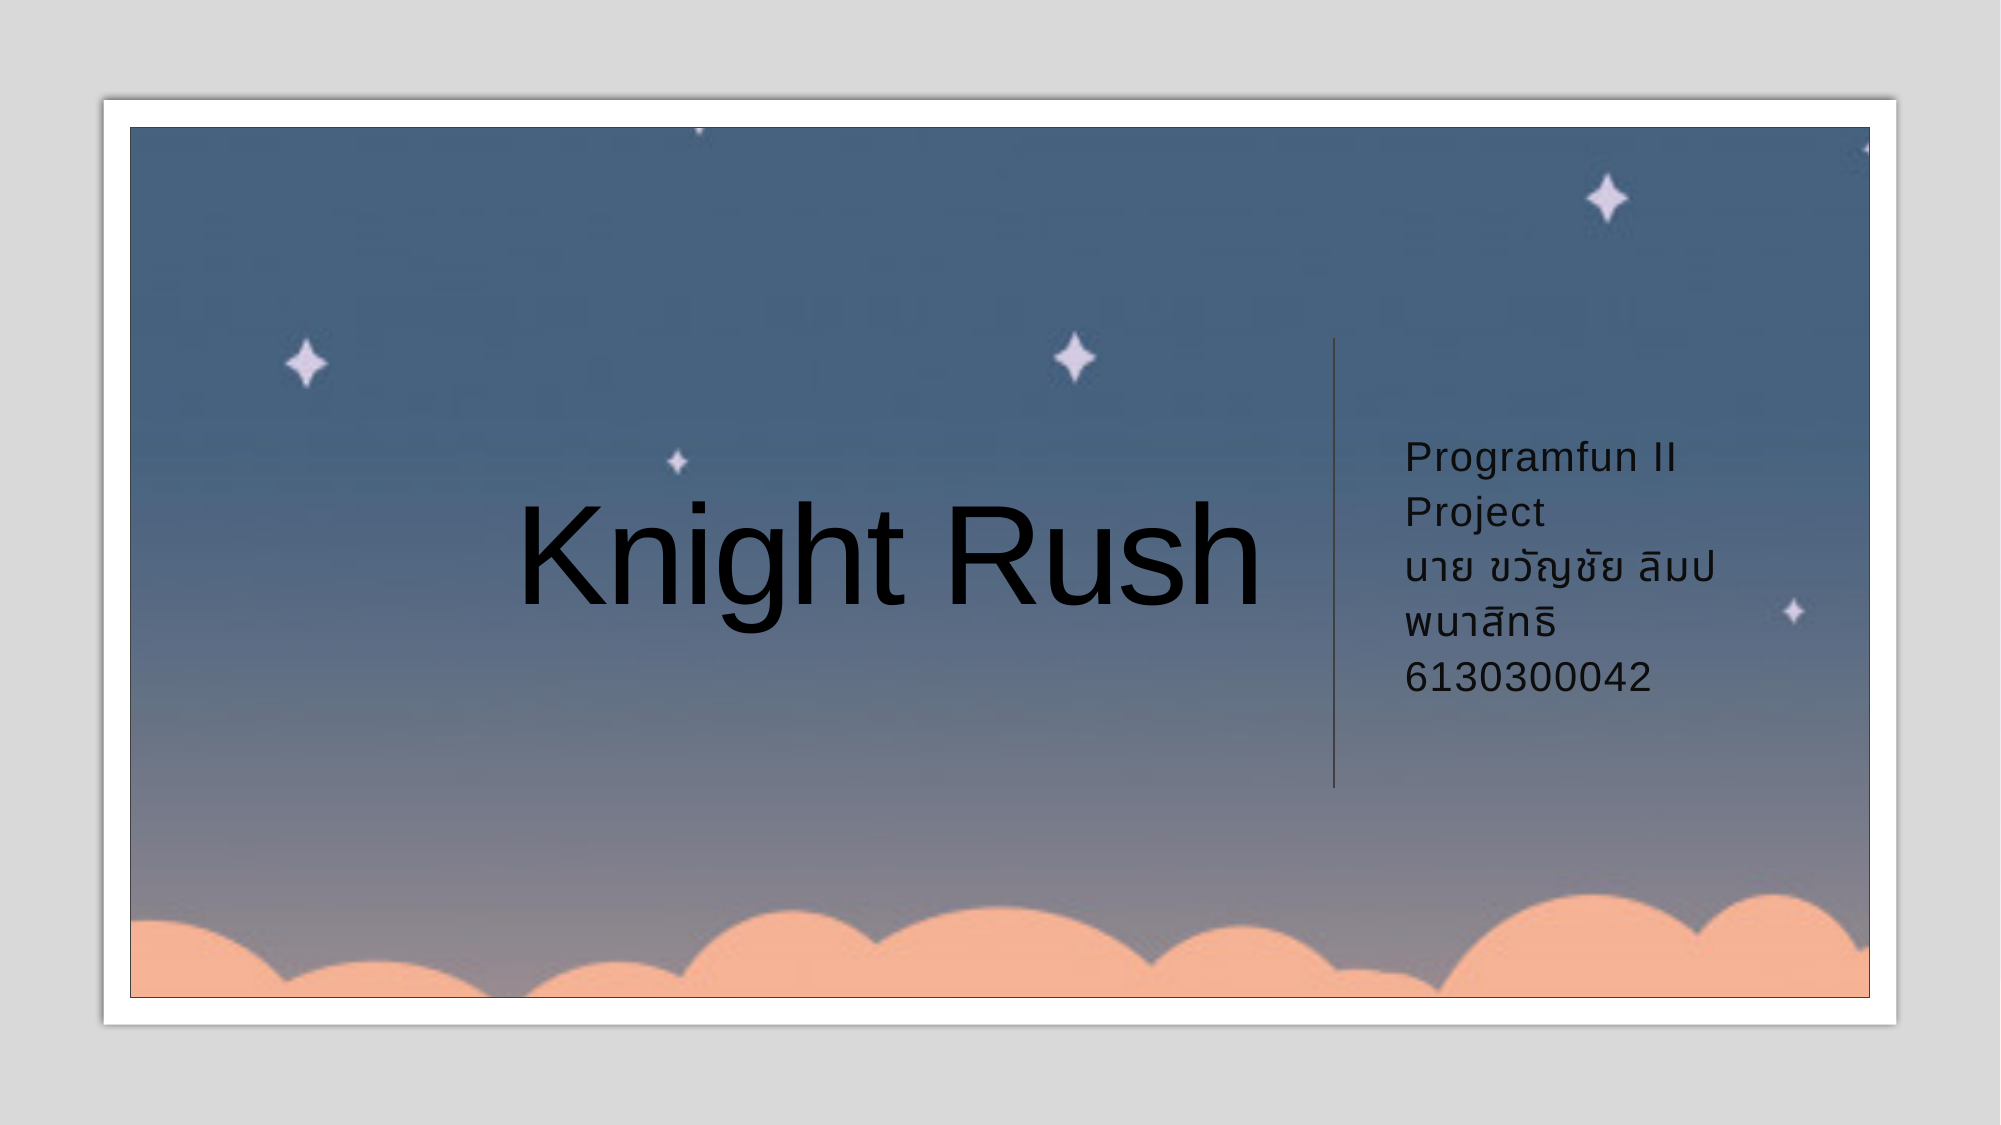

# Knight Rush
Programfun II Project
นาย ขวัญชัย ลิมปพนาสิทธิ
6130300042